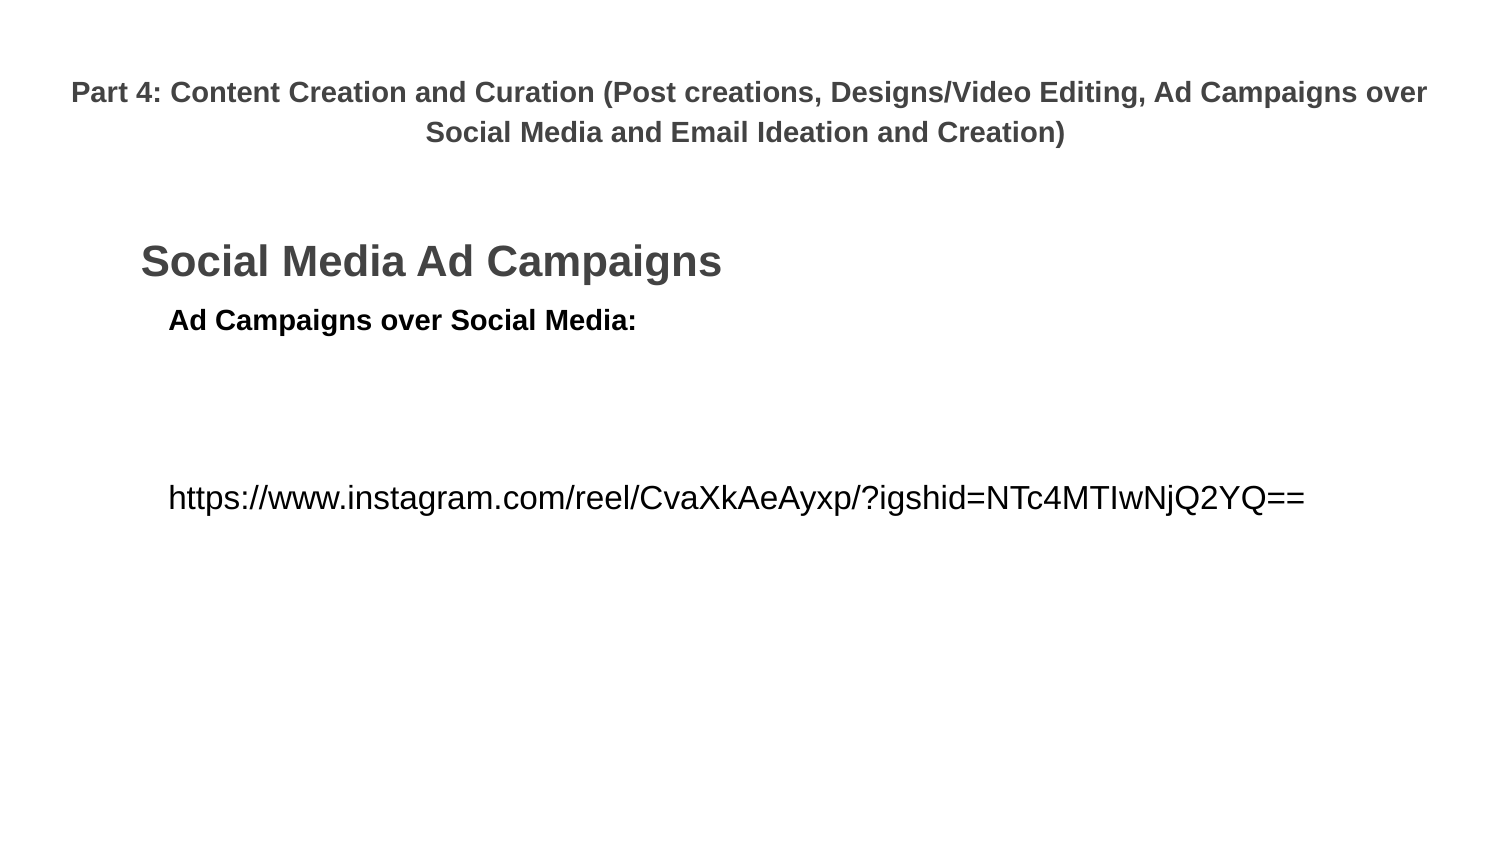

Part 4: Content Creation and Curation (Post creations, Designs/Video Editing, Ad Campaigns over Social Media and Email Ideation and Creation)
Social Media Ad Campaigns

Ad Campaigns over Social Media:

https://www.instagram.com/reel/CvaXkAeAyxp/?igshid=NTc4MTIwNjQ2YQ==